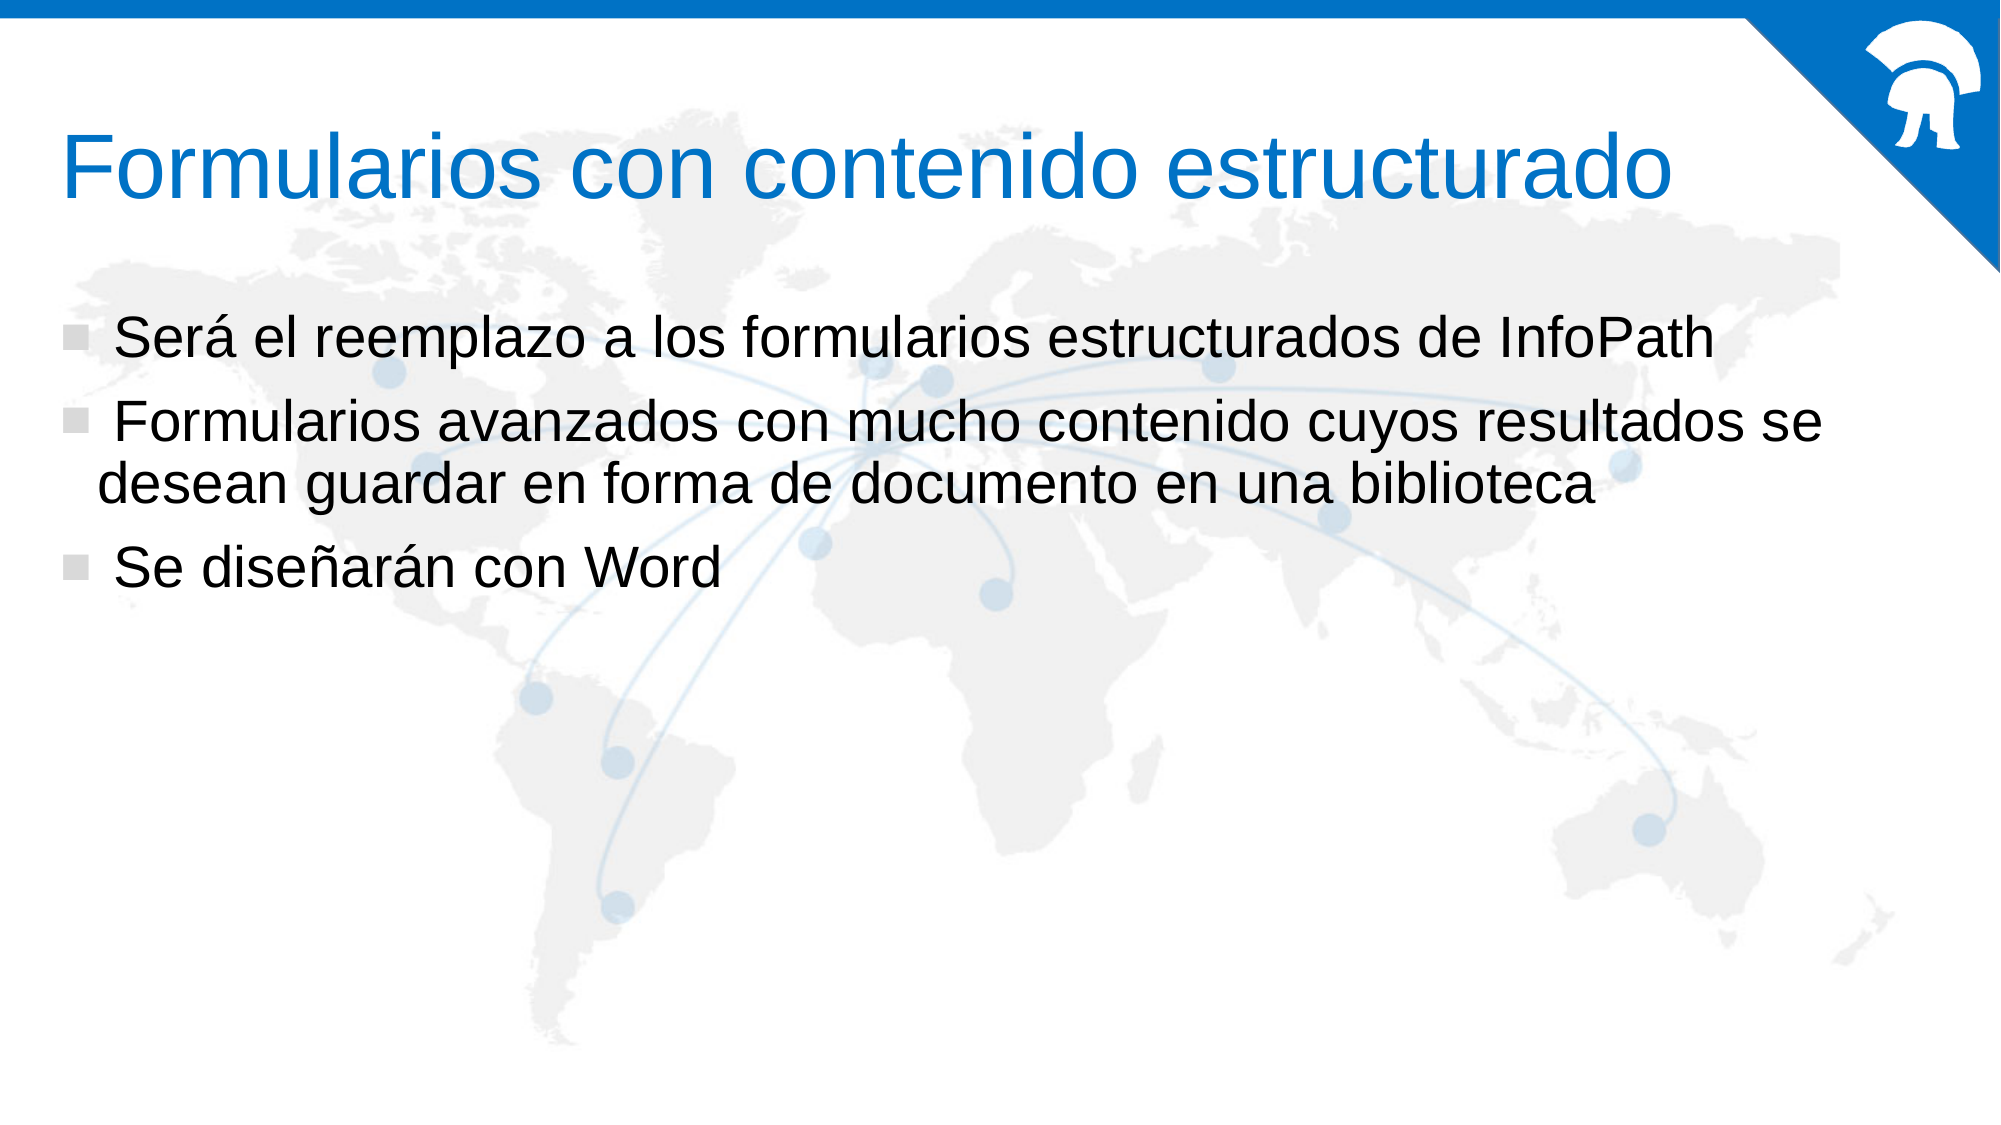

# Formularios con contenido estructurado
 Será el reemplazo a los formularios estructurados de InfoPath
 Formularios avanzados con mucho contenido cuyos resultados se desean guardar en forma de documento en una biblioteca
 Se diseñarán con Word